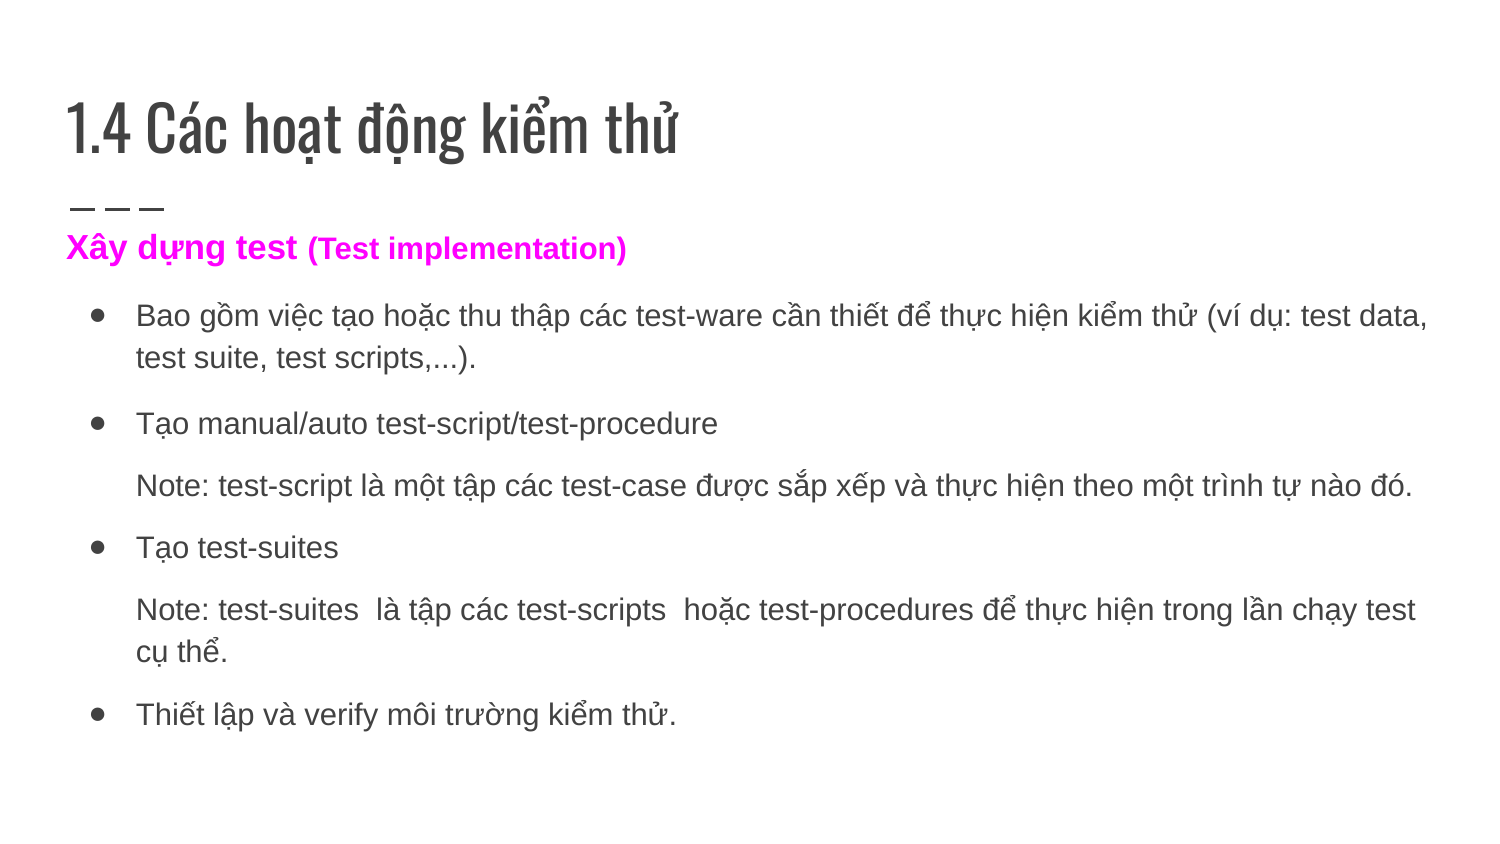

# 1.4 Các hoạt động kiểm thử
Xây dựng test (Test implementation)
Bao gồm việc tạo hoặc thu thập các test-ware cần thiết để thực hiện kiểm thử (ví dụ: test data, test suite, test scripts,...).
Tạo manual/auto test-script/test-procedure
Note: test-script là một tập các test-case được sắp xếp và thực hiện theo một trình tự nào đó.
Tạo test-suites
Note: test-suites  là tập các test-scripts  hoặc test-procedures để thực hiện trong lần chạy test cụ thể.
Thiết lập và verify môi trường kiểm thử.